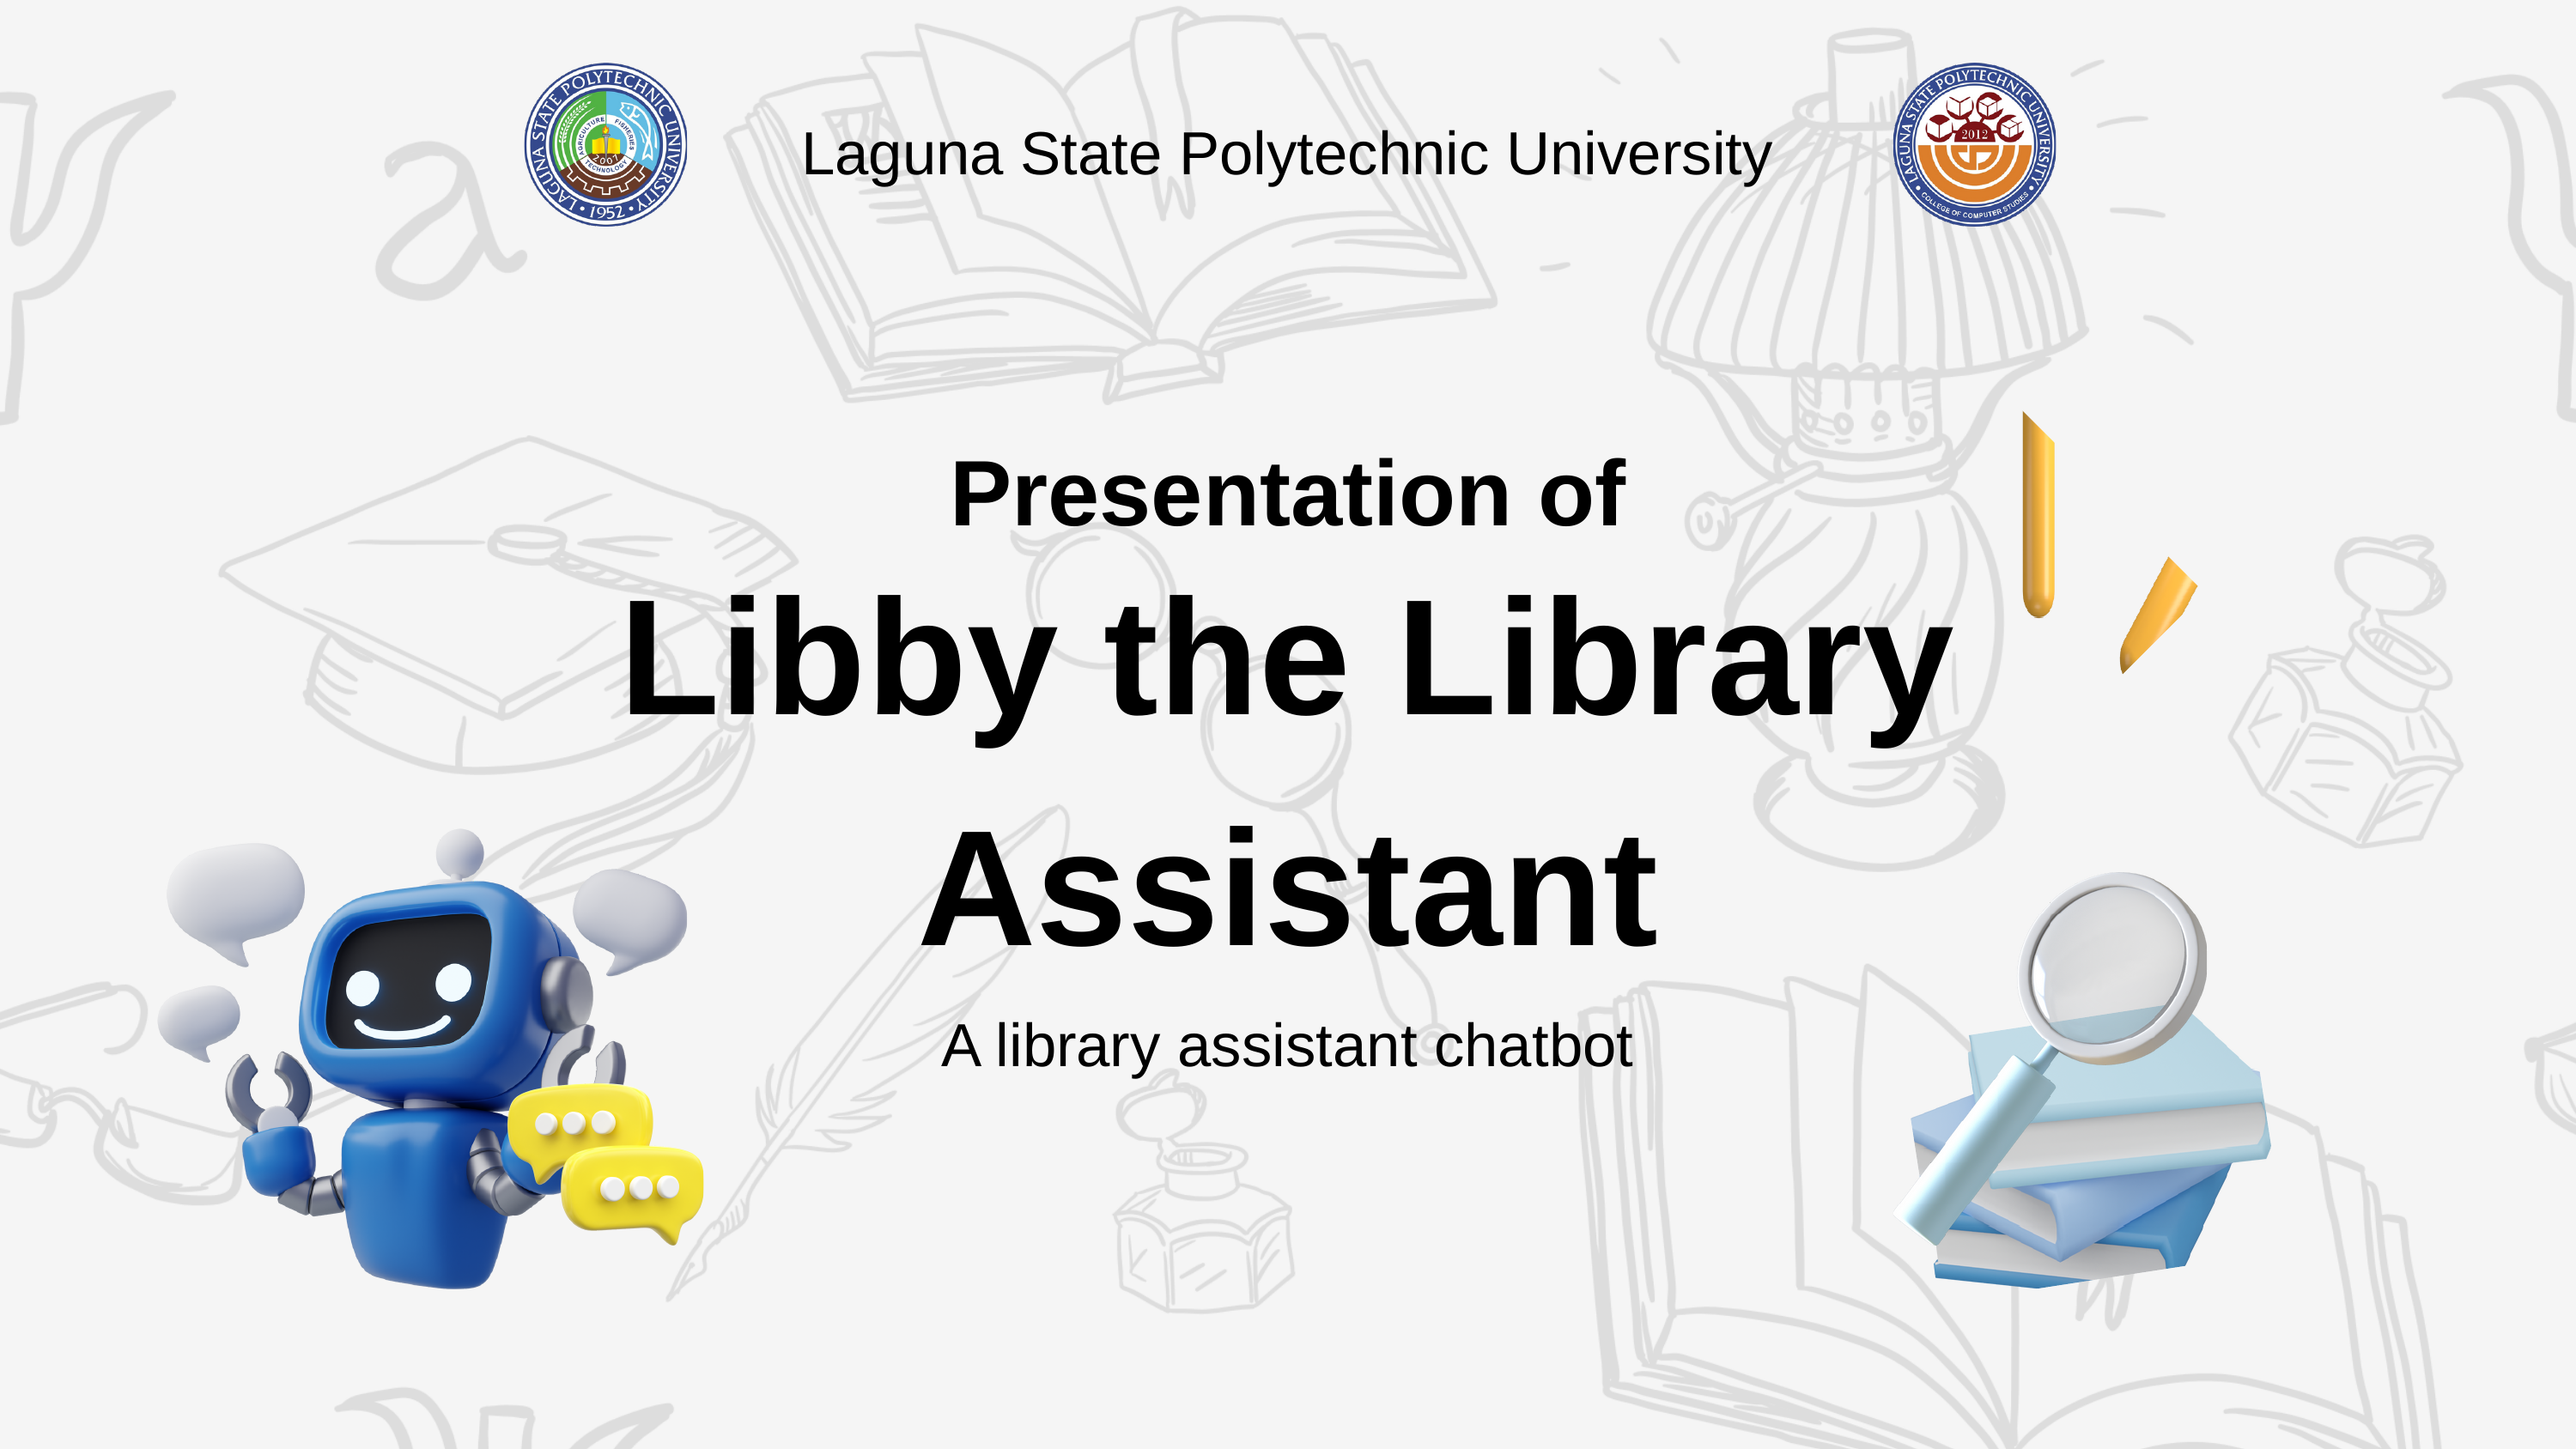

Laguna State Polytechnic University
Presentation of

Libby the Library Assistant
A library assistant chatbot